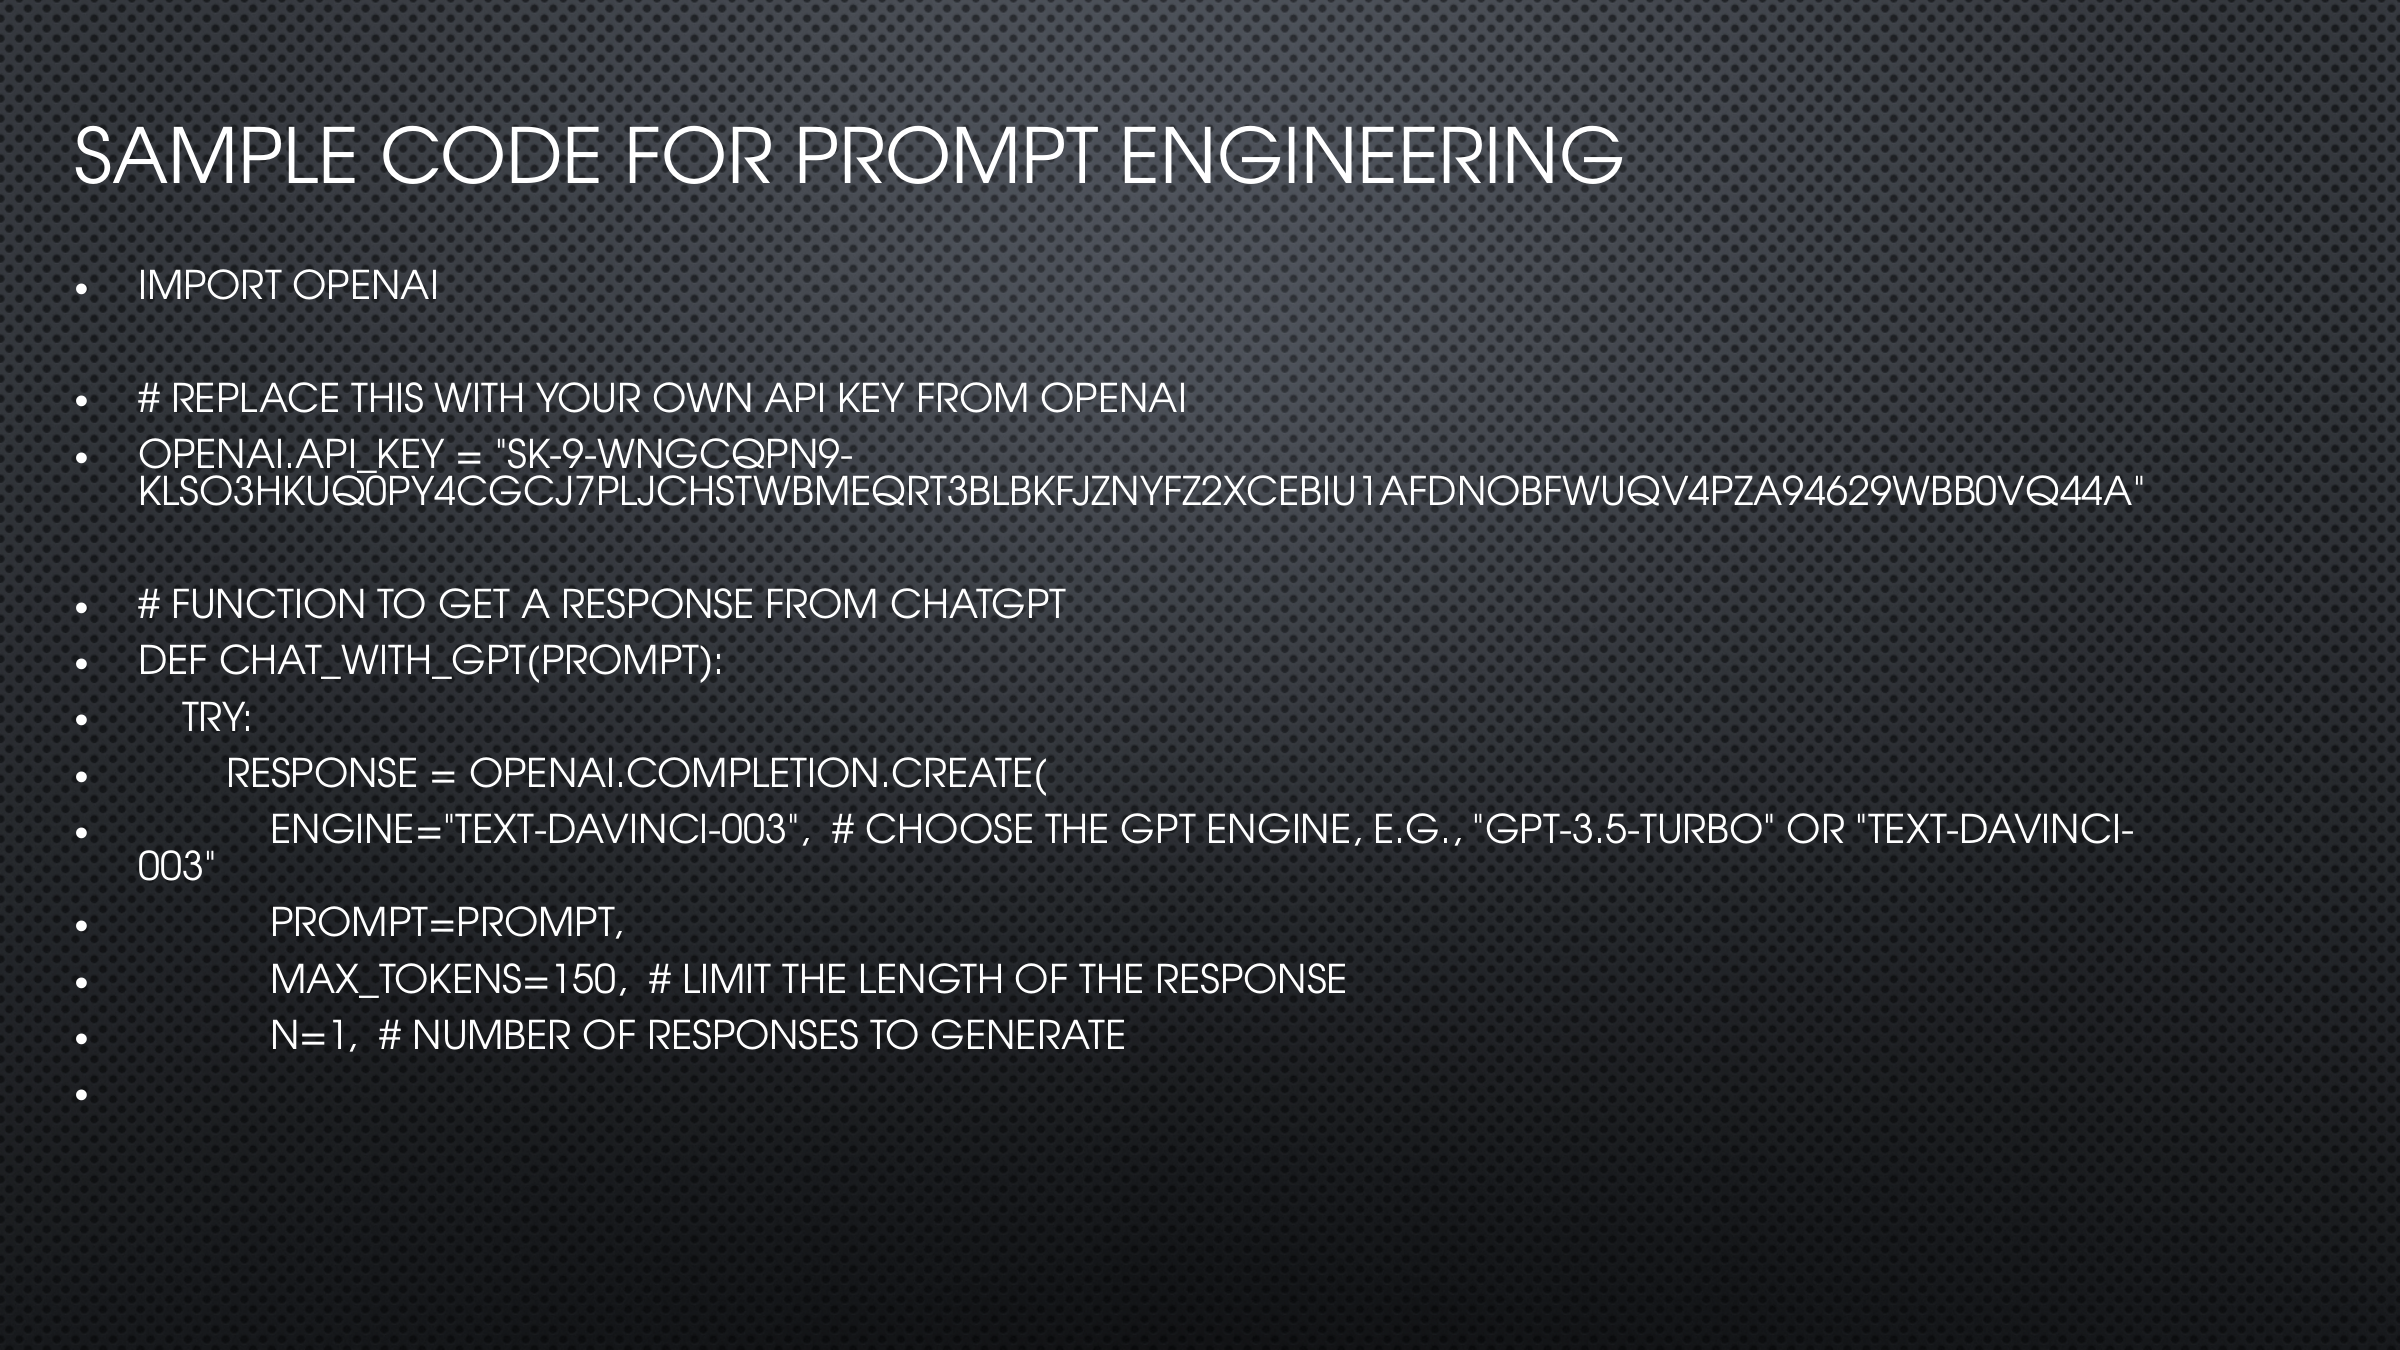

# Sample Code for Prompt Engineering
import openai

# Replace this with your own API key from OpenAI
openai.api_key = "sk-9-WnGCQpn9-KLso3hkUq0pY4cgcJ7PljcHSTWbMeQRT3BlbkFJZnyFz2XCEbIu1aFdnoBfwUqv4Pza94629WBB0vq44A"

# Function to get a response from ChatGPT
def chat_with_gpt(prompt):
    try:
        response = openai.Completion.create(
            engine="text-davinci-003",  # Choose the GPT engine, e.g., "gpt-3.5-turbo" or "text-davinci-003"
            prompt=prompt,
            max_tokens=150,  # Limit the length of the response
            n=1,  # Number of responses to generate